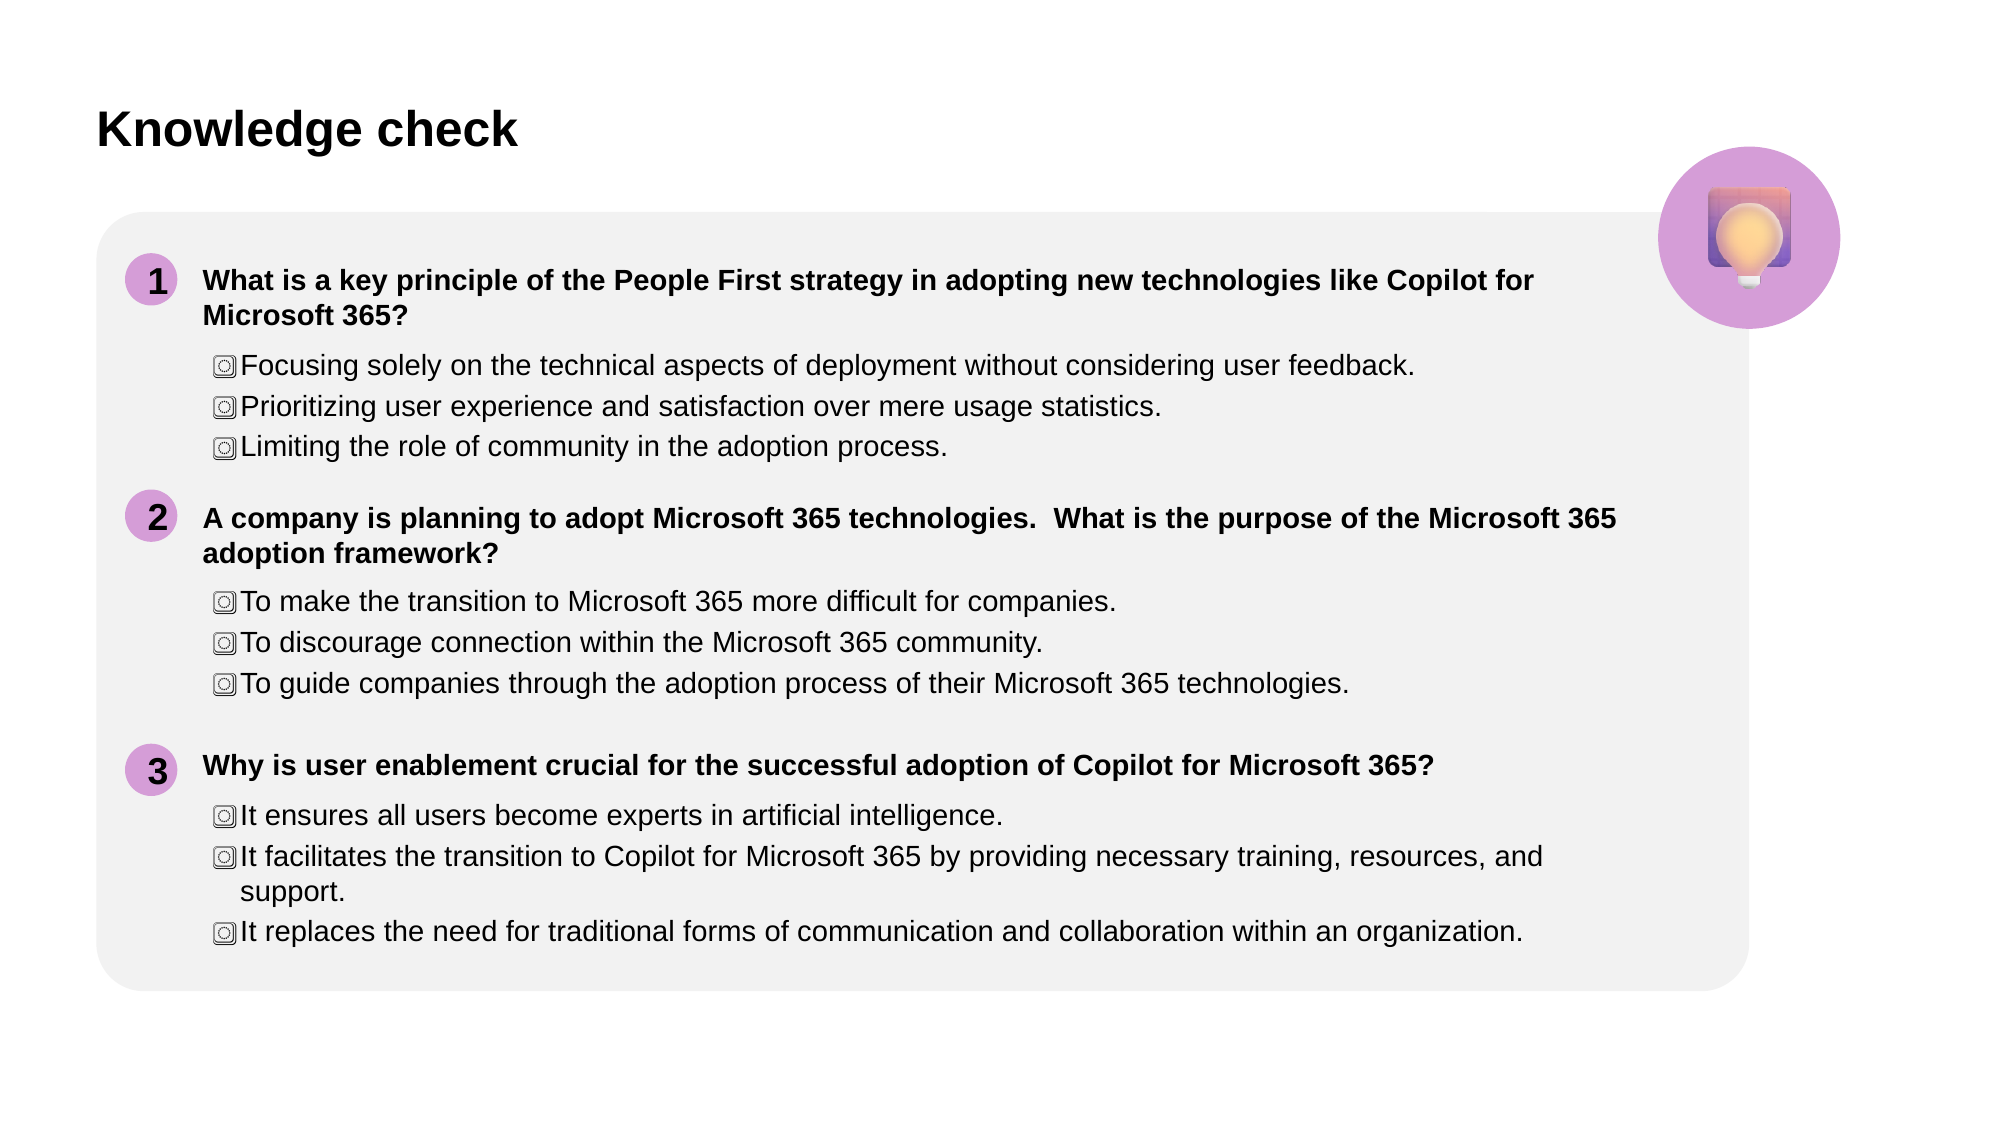

# Knowledge check
1
What is a key principle of the People First strategy in adopting new technologies like Copilot for Microsoft 365?
Focusing solely on the technical aspects of deployment without considering user feedback.
Prioritizing user experience and satisfaction over mere usage statistics.
Limiting the role of community in the adoption process.
2
A company is planning to adopt Microsoft 365 technologies.  What is the purpose of the Microsoft 365 adoption framework?
To make the transition to Microsoft 365 more difficult for companies.
To discourage connection within the Microsoft 365 community.
To guide companies through the adoption process of their Microsoft 365 technologies.
3
Why is user enablement crucial for the successful adoption of Copilot for Microsoft 365?
It ensures all users become experts in artificial intelligence.
It facilitates the transition to Copilot for Microsoft 365 by providing necessary training, resources, and support.
It replaces the need for traditional forms of communication and collaboration within an organization.